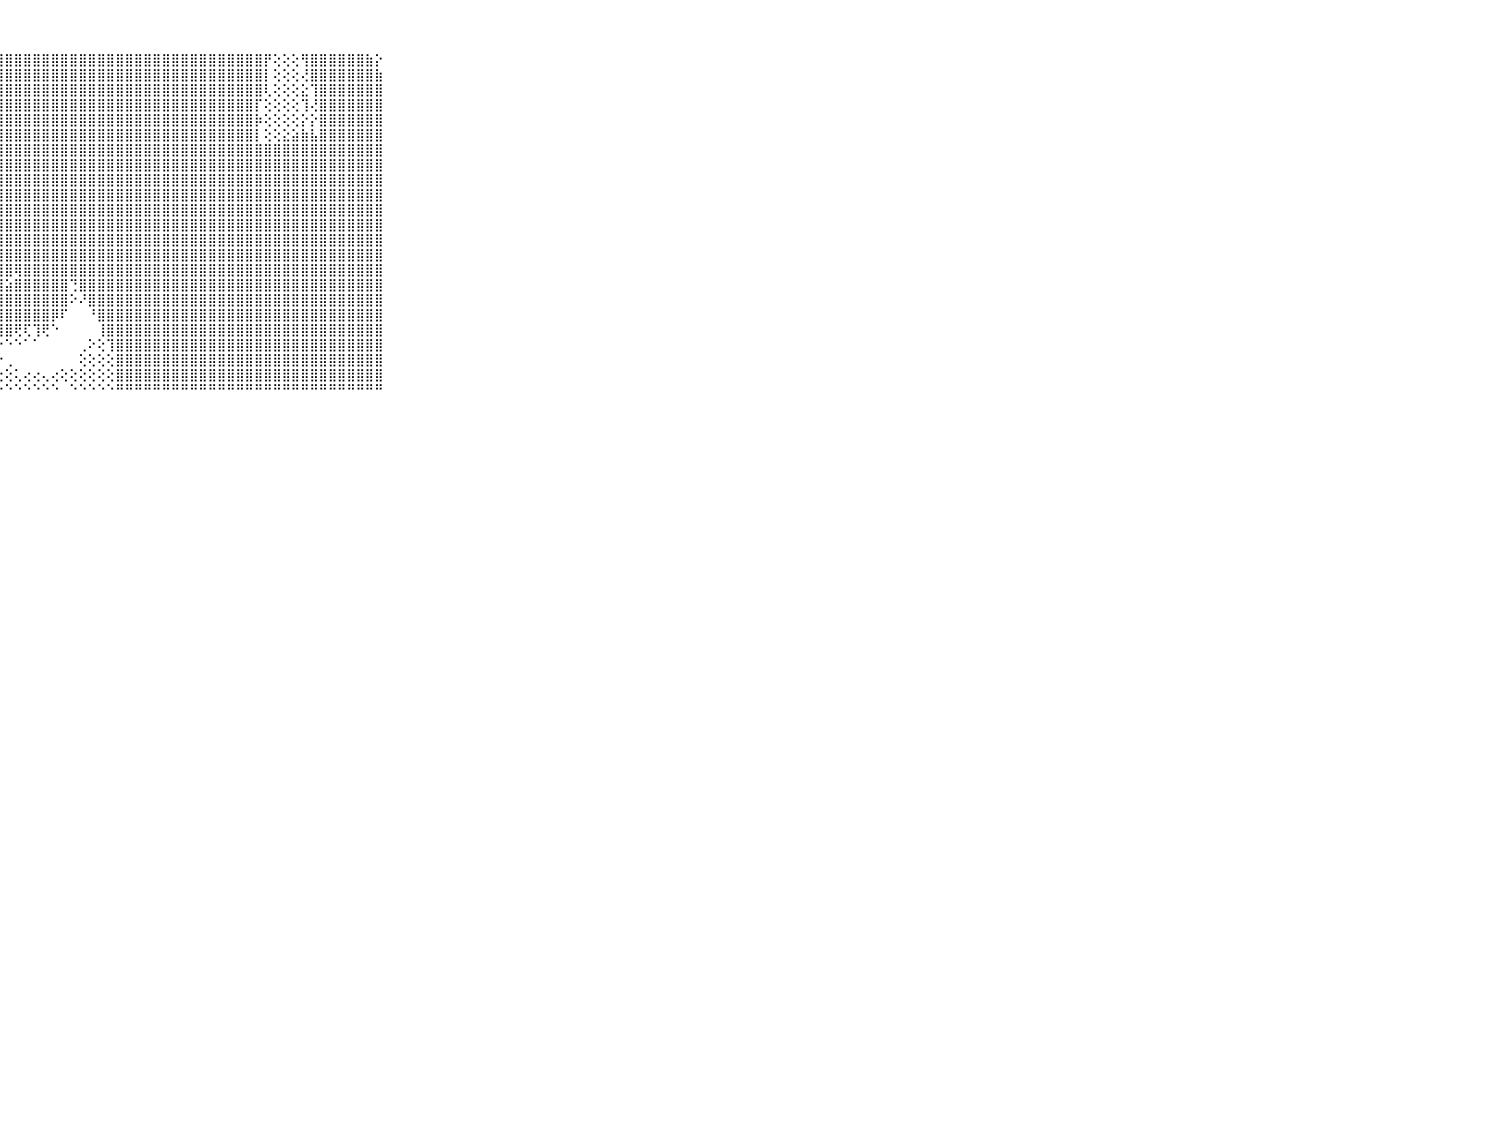

⠀⠀⠀⠀⠀⠀⠀⠀⠀⠀⠀⢸⣿⣿⣿⣿⣿⣿⣿⣿⣿⣿⣿⣿⣿⣿⣿⣿⣿⣿⣿⣿⣿⣿⣿⣿⣿⣿⣿⣿⣿⣿⣿⣿⣿⣿⣿⣿⣿⣿⣿⣿⣿⣿⣿⣿⡟⢕⢕⢕⢻⣿⣿⣿⣿⣿⣿⣷⡕⠀⠀⠀⠀⠀⠀⠀⠀⠀⠀⠀⠀
⠀⠀⠀⠀⠀⠀⠀⠀⠀⠀⠀⢕⣿⣿⣿⣿⣿⣿⣿⣿⣿⣿⣿⣿⣿⣿⣿⣿⣿⣿⣿⣿⣿⣿⣿⣿⣿⣿⣿⣿⣿⣿⣿⣿⣿⣿⣿⣿⣿⣿⣿⣿⣿⣿⣿⣿⡇⢕⢕⢕⢜⣿⣿⣿⣿⣿⣿⣿⣷⠀⠀⠀⠀⠀⠀⠀⠀⠀⠀⠀⠀
⠀⠀⠀⠀⠀⠀⠀⠀⠀⠀⠀⢕⢹⣿⣿⣿⣿⣿⣿⣿⣿⣿⣿⣿⣿⣿⣿⣿⣿⣿⣿⣿⣿⣿⣿⣿⣿⣿⣿⣿⣿⣿⣿⣿⣿⣿⣿⣿⣿⣿⣿⣿⣿⣿⣿⣿⢇⢕⢕⢕⣕⢹⣿⣿⣿⣿⣿⣿⣿⠀⠀⠀⠀⠀⠀⠀⠀⠀⠀⠀⠀
⠀⠀⠀⠀⠀⠀⠀⠀⠀⠀⠀⢕⢸⣿⣿⣿⣿⣿⢿⢿⢿⢿⢿⢿⢿⣿⣿⣿⣿⣿⣿⣿⣿⣿⣿⣿⣿⣿⣿⣿⣿⣿⣿⣿⣿⣿⣿⣿⣿⣿⣿⣿⣿⣿⣿⡏⢕⢕⢕⢕⢹⢜⣿⣿⣿⣿⣿⣿⣿⠀⠀⠀⠀⠀⠀⠀⠀⠀⠀⠀⠀
⠀⠀⠀⠀⠀⠀⠀⠀⠀⠀⠀⢕⢸⣿⣿⡟⢝⢅⢕⣕⣵⡷⢷⣾⣿⣿⣿⣿⣿⣿⣿⣿⣿⣿⣿⣿⣿⣿⣿⣿⣿⣿⣿⣿⣿⣿⣿⣿⣿⣿⣿⣿⣿⣿⣿⡷⢕⢕⢕⢕⡕⡕⣿⣿⣿⣿⣿⣿⣿⠀⠀⠀⠀⠀⠀⠀⠀⠀⠀⠀⠀
⠀⠀⠀⠀⠀⠀⠀⠀⠀⠀⠀⢕⢕⢿⢏⢕⢕⣱⢷⠝⠑⢅⢔⢕⣿⣿⣿⣿⣿⣿⣿⣿⣿⣿⣿⣿⣿⣿⣿⣿⣿⣿⣿⣿⣿⣿⣿⣿⣿⣿⣿⣿⣿⣿⣿⡇⢕⢕⣕⣵⣷⣧⣿⣿⣿⣿⣿⣿⣿⠀⠀⠀⠀⠀⠀⠀⠀⠀⠀⠀⠀
⠀⠀⠀⠀⠀⠀⠀⠀⠀⠀⠀⢕⢕⠕⠁⢕⢜⢕⢅⢔⢕⢱⣿⣿⣿⣿⣿⣿⣿⣿⣿⣿⣿⣿⣿⣿⣿⣿⣿⣿⣿⣿⣿⣿⣿⣿⣿⣿⣿⣿⣿⣿⣿⣿⣿⣿⣿⣿⣿⣿⣿⣿⣿⣿⣿⣿⣿⣿⣿⠀⠀⠀⠀⠀⠀⠀⠀⠀⠀⠀⠀
⠀⠀⠀⠀⠀⠀⠀⠀⠀⠀⠀⢕⢕⢔⢄⣄⢕⢕⢕⣕⣱⣵⣿⣿⣿⣿⣿⣿⣿⣿⣿⣿⣿⣿⣿⣿⣿⣿⣿⣿⣿⣿⣿⣿⣿⣿⣿⣿⣿⣿⣿⣿⣿⣿⣿⣿⣿⣿⣿⣿⣿⣿⣿⣿⣿⣿⣿⣿⣿⠀⠀⠀⠀⠀⠀⠀⠀⠀⠀⠀⠀
⠀⠀⠀⠀⠀⠀⠀⠀⠀⠀⠀⢕⢕⢕⢕⢕⢕⣷⣿⣿⣿⣿⣿⣿⣿⣿⣿⣿⣿⣿⣿⣿⣿⣿⣿⣿⣿⣿⣿⣿⣿⣿⣿⣿⣿⣿⣿⣿⣿⣿⣿⣿⣿⣿⣿⣿⣿⣿⣿⣿⣿⣿⣿⣿⣿⣿⣿⣿⣿⠀⠀⠀⠀⠀⠀⠀⠀⠀⠀⠀⠀
⠀⠀⠀⠀⠀⠀⠀⠀⠀⠀⠀⢕⢕⡕⢕⢕⣾⣿⣿⣿⣿⣿⣿⣿⣿⣿⣿⣿⣿⣿⣿⣿⣿⣿⣿⣿⣿⣿⣿⣿⣿⣿⣿⣿⣿⣿⣿⣿⣿⣿⣿⣿⣿⣿⣿⣿⣿⣿⣿⣿⣿⣿⣿⣿⣿⣿⣿⣿⣿⠀⠀⠀⠀⠀⠀⠀⠀⠀⠀⠀⠀
⠀⠀⠀⠀⠀⠀⠀⠀⠀⠀⠀⢕⢕⣣⡕⢕⣿⣿⣿⣿⣿⣿⣿⣿⣿⣿⣿⣿⣿⣿⣿⣿⣿⣿⣿⣿⣿⣿⣿⣿⣿⣿⣿⣿⣿⣿⣿⣿⣿⣿⣿⣿⣿⣿⣿⣿⣿⣿⣿⣿⣿⣿⣿⣿⣿⣿⣿⣿⣿⠀⠀⠀⠀⠀⠀⠀⠀⠀⠀⠀⠀
⠀⠀⠀⠀⠀⠀⠀⠀⠀⠀⠀⢕⢕⣿⣧⢕⢹⣿⣿⣿⣿⣿⣿⣿⣿⣿⣿⣿⣿⣿⣿⣿⣿⣿⣿⣿⣿⣿⣿⣿⣿⣿⣿⣿⣿⣿⣿⣿⣿⣿⣿⣿⣿⣿⣿⣿⣿⣿⣿⣿⣿⣿⣿⣿⣿⣿⣿⣿⣿⠀⠀⠀⠀⠀⠀⠀⠀⠀⠀⠀⠀
⠀⠀⠀⠀⠀⠀⠀⠀⠀⠀⠀⢕⢕⣿⣿⣧⡕⢿⣿⣿⣿⣿⣿⣿⣿⣿⣿⣿⣿⣿⣿⣿⣿⣿⣿⣿⣿⣿⣿⣿⣿⣿⣿⣿⣿⣿⣿⣿⣿⣿⣿⣿⣿⣿⣿⣿⣿⣿⣿⣿⣿⣿⣿⣿⣿⣿⣿⣿⣿⠀⠀⠀⠀⠀⠀⠀⠀⠀⠀⠀⠀
⠀⠀⠀⠀⠀⠀⠀⠀⠀⠀⠀⢕⢣⣿⣿⣿⣷⣼⣿⣿⣿⣿⣿⣿⣿⣿⡿⣿⣿⣿⣿⣿⣿⣿⣿⣿⣿⣿⣿⣿⣿⣿⣿⣿⣿⣿⣿⣿⣿⣿⣿⣿⣿⣿⣿⣿⣿⣿⣿⣿⣿⣿⣿⣿⣿⣿⣿⣿⣿⠀⠀⠀⠀⠀⠀⠀⠀⠀⠀⠀⠀
⠀⠀⠀⠀⠀⠀⠀⠀⠀⠀⠀⢜⣾⣿⣿⣿⣿⣿⣿⣿⣿⣿⣿⣿⣿⣿⣿⣿⣿⢿⣿⣿⣿⣿⣿⣿⣿⣿⣿⣿⣿⣿⣿⣿⣿⣿⣿⣿⣿⣿⣿⣿⣿⣿⣿⣿⣿⣿⣿⣿⣿⣿⣿⣿⣿⣿⣿⣿⣿⠀⠀⠀⠀⠀⠀⠀⠀⠀⠀⠀⠀
⠀⠀⠀⠀⠀⠀⠀⠀⠀⠀⠀⣷⢾⣿⣿⣿⣿⣿⣿⣿⣿⣿⣿⣿⣿⣟⢻⣿⣵⣿⣿⣿⣿⣿⣿⢙⣿⣿⣿⣿⣿⣿⣿⣿⣿⣿⣿⣿⣿⣿⣿⣿⣿⣿⣿⣿⣿⣿⣿⣿⣿⣿⣿⣿⣿⣿⣿⣿⣿⠀⠀⠀⠀⠀⠀⠀⠀⠀⠀⠀⠀
⠀⠀⠀⠀⠀⠀⠀⠀⠀⠀⠀⣿⣼⣿⣿⣿⣿⣿⣿⣿⣿⡿⣿⣿⣿⣿⣿⣿⣿⣿⣿⣿⣿⣿⣿⠕⠜⣿⣿⣿⣿⣿⣿⣿⣿⣿⣿⣿⣿⣿⣿⣿⣿⣿⣿⣿⣿⣿⣿⣿⣿⣿⣿⣿⣿⣿⣿⣿⣿⠀⠀⠀⠀⠀⠀⠀⠀⠀⠀⠀⠀
⠀⠀⠀⠀⠀⠀⠀⠀⠀⠀⠀⣿⣿⣿⣿⣿⣿⣿⣿⣿⣿⣷⣯⢻⣿⣿⣿⣿⣿⣿⣿⣿⣿⡿⠏⠀⠀⠘⣿⣿⣿⣿⣿⣿⣿⣿⣿⣿⣿⣿⣿⣿⣿⣿⣿⣿⣿⣿⣿⣿⣿⣿⣿⣿⣿⣿⣿⣿⣿⠀⠀⠀⠀⠀⠀⠀⠀⠀⠀⠀⠀
⠀⠀⠀⠀⠀⠀⠀⠀⠀⠀⠀⣿⣽⣿⣿⣿⣿⣿⣿⣿⣿⣿⣿⣆⠜⢝⢿⣿⣿⢟⢏⢹⢟⠑⠀⠀⠀⠀⢸⣿⣿⣿⣿⣿⣿⣿⣿⣿⣿⣿⣿⣿⣿⣿⣿⣿⣿⣿⣿⣿⣿⣿⣿⣿⣿⣿⣿⣿⣿⠀⠀⠀⠀⠀⠀⠀⠀⠀⠀⠀⠀
⠀⠀⠀⠀⠀⠀⠀⠀⠀⠀⠀⢝⢹⣿⣿⣿⣿⣿⣿⣿⣿⣿⣿⣿⣇⢕⢑⠑⠑⠑⠁⠁⠀⠀⠀⠀⢀⠕⢕⢹⣿⣿⣿⣿⣿⣿⣿⣿⣿⣿⣿⣿⣿⣿⣿⣿⣿⣿⣿⣿⣿⣿⣿⣿⣿⣿⣿⣿⣿⠀⠀⠀⠀⠀⠀⠀⠀⠀⠀⠀⠀
⠀⠀⠀⠀⠀⠀⠀⠀⠀⠀⠀⢕⢸⣿⣿⣿⣿⣿⣿⣿⣿⣿⣿⣿⣿⣇⢅⠕⢀⠀⠀⠀⠀⠀⠀⠀⢕⢕⢕⢕⣿⣿⣿⣿⣿⣿⣿⣿⣿⣿⣿⣿⣿⣿⣿⣿⣿⣿⣿⣿⣿⣿⣿⣿⣿⣿⣿⣿⣿⠀⠀⠀⠀⠀⠀⠀⠀⠀⠀⠀⠀
⠀⠀⠀⠀⠀⠀⠀⠀⠀⠀⠀⢕⢸⣿⣿⣿⣿⣿⣿⣿⣿⣿⣿⣿⣿⣿⠕⢔⢕⢅⢔⢔⢄⢔⢕⢕⢕⢕⢕⢕⣿⣿⣿⣿⣿⣿⣿⣿⣿⣿⣿⣿⣿⣿⣿⣿⣿⣿⣿⣿⣿⣿⣿⣿⣿⣿⣿⣿⣿⠀⠀⠀⠀⠀⠀⠀⠀⠀⠀⠀⠀
⠀⠀⠀⠀⠀⠀⠀⠀⠀⠀⠀⠑⠚⠛⠛⠛⠛⠛⠛⠛⠛⠛⠛⠛⠛⠛⠛⠑⠑⠑⠑⠑⠑⠑⠀⠑⠑⠑⠑⠑⠛⠛⠛⠛⠛⠛⠛⠛⠛⠛⠛⠛⠛⠛⠛⠛⠛⠛⠛⠛⠛⠛⠛⠛⠛⠛⠛⠛⠛⠀⠀⠀⠀⠀⠀⠀⠀⠀⠀⠀⠀